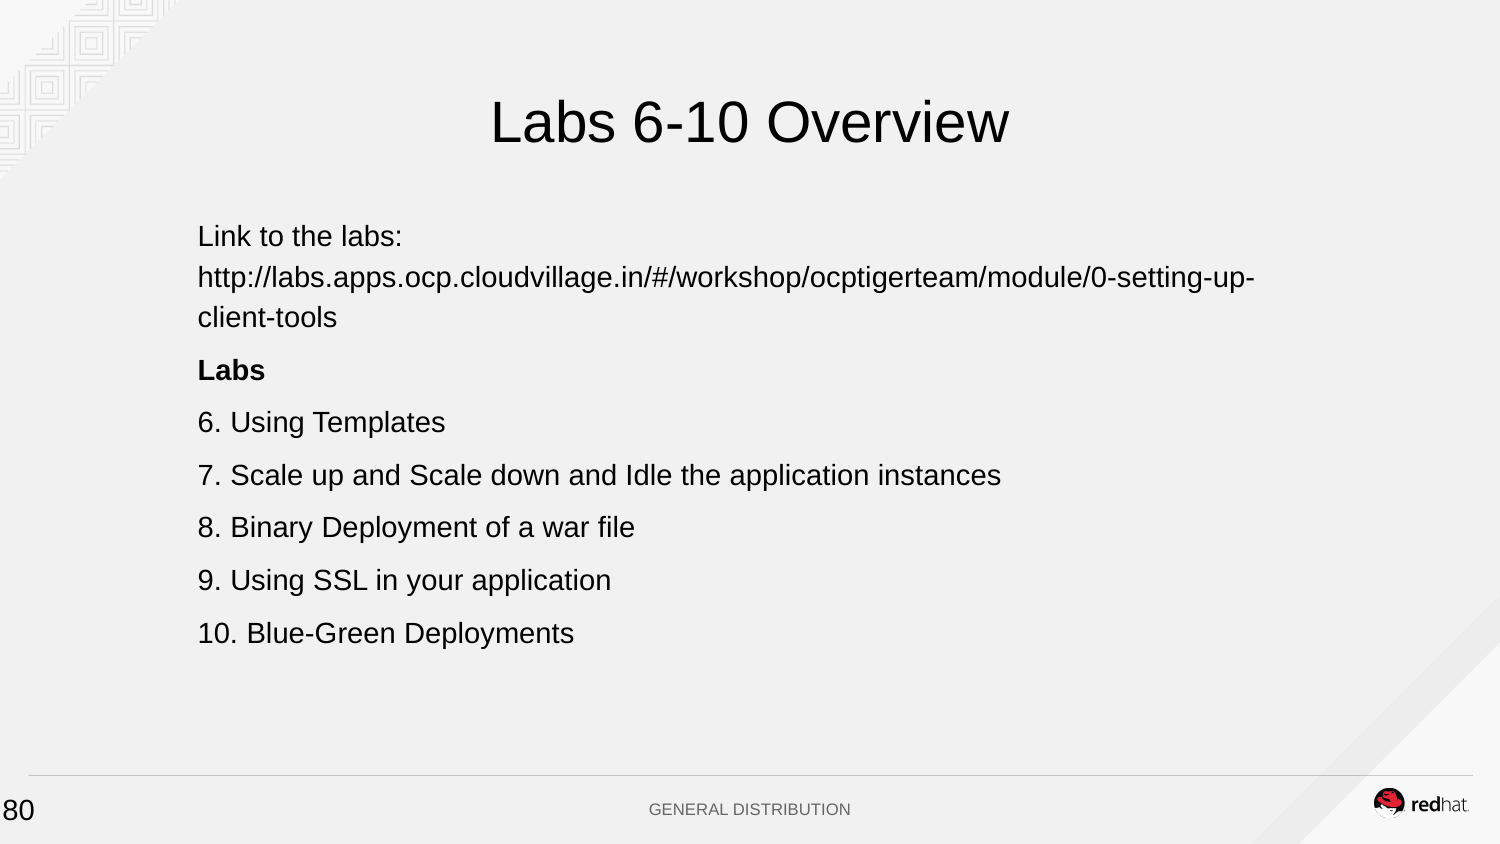

# Labs 6-10 Overview
Link to the labs: http://labs.apps.ocp.cloudvillage.in/#/workshop/ocptigerteam/module/0-setting-up-client-tools
Labs
6. Using Templates
7. Scale up and Scale down and Idle the application instances
8. Binary Deployment of a war file
9. Using SSL in your application
10. Blue-Green Deployments
80